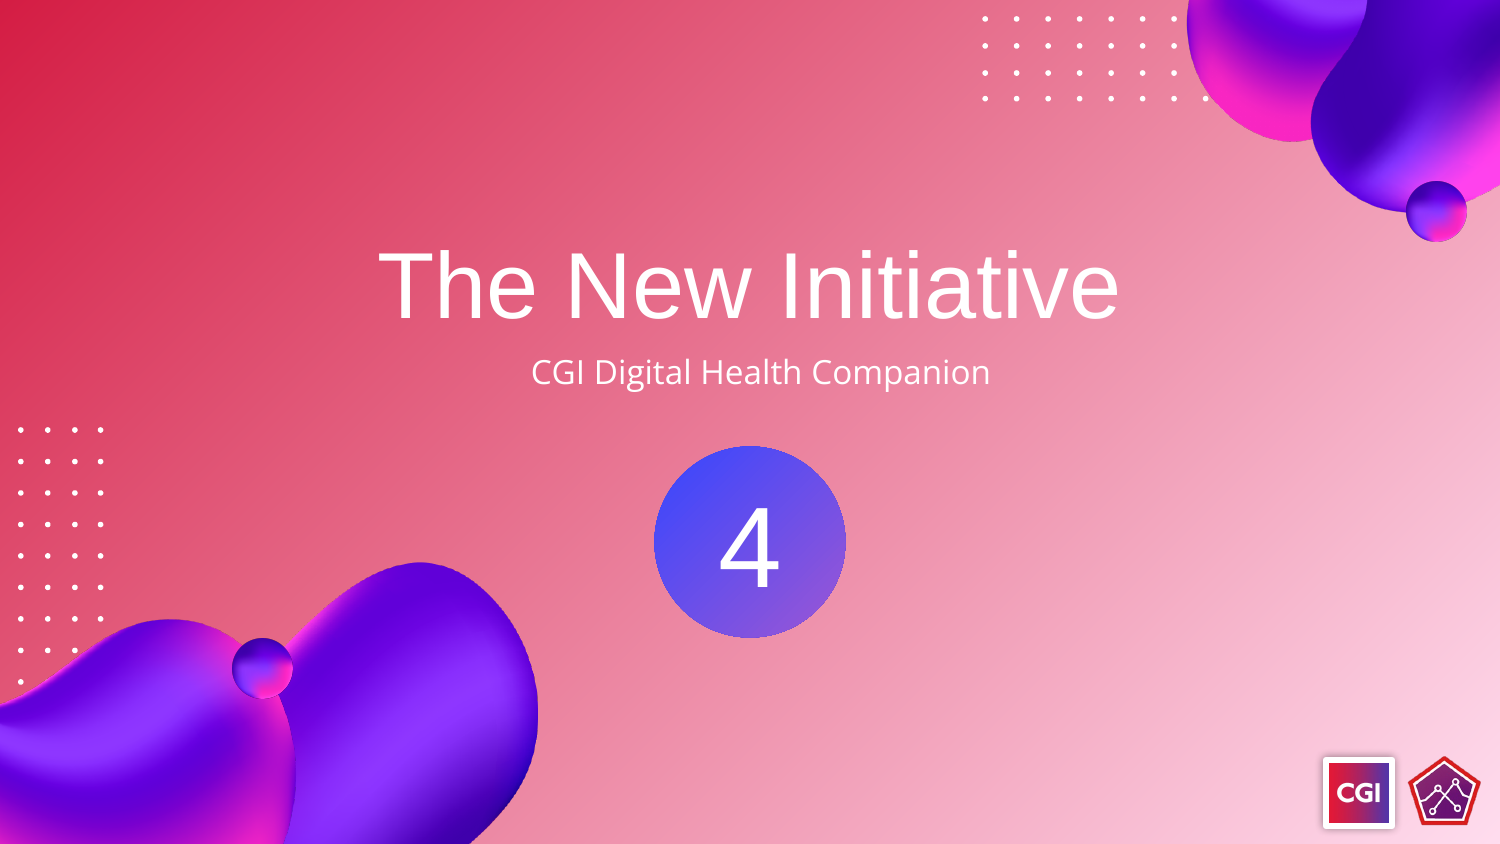

# The New Initiative
CGI Digital Health Companion

4